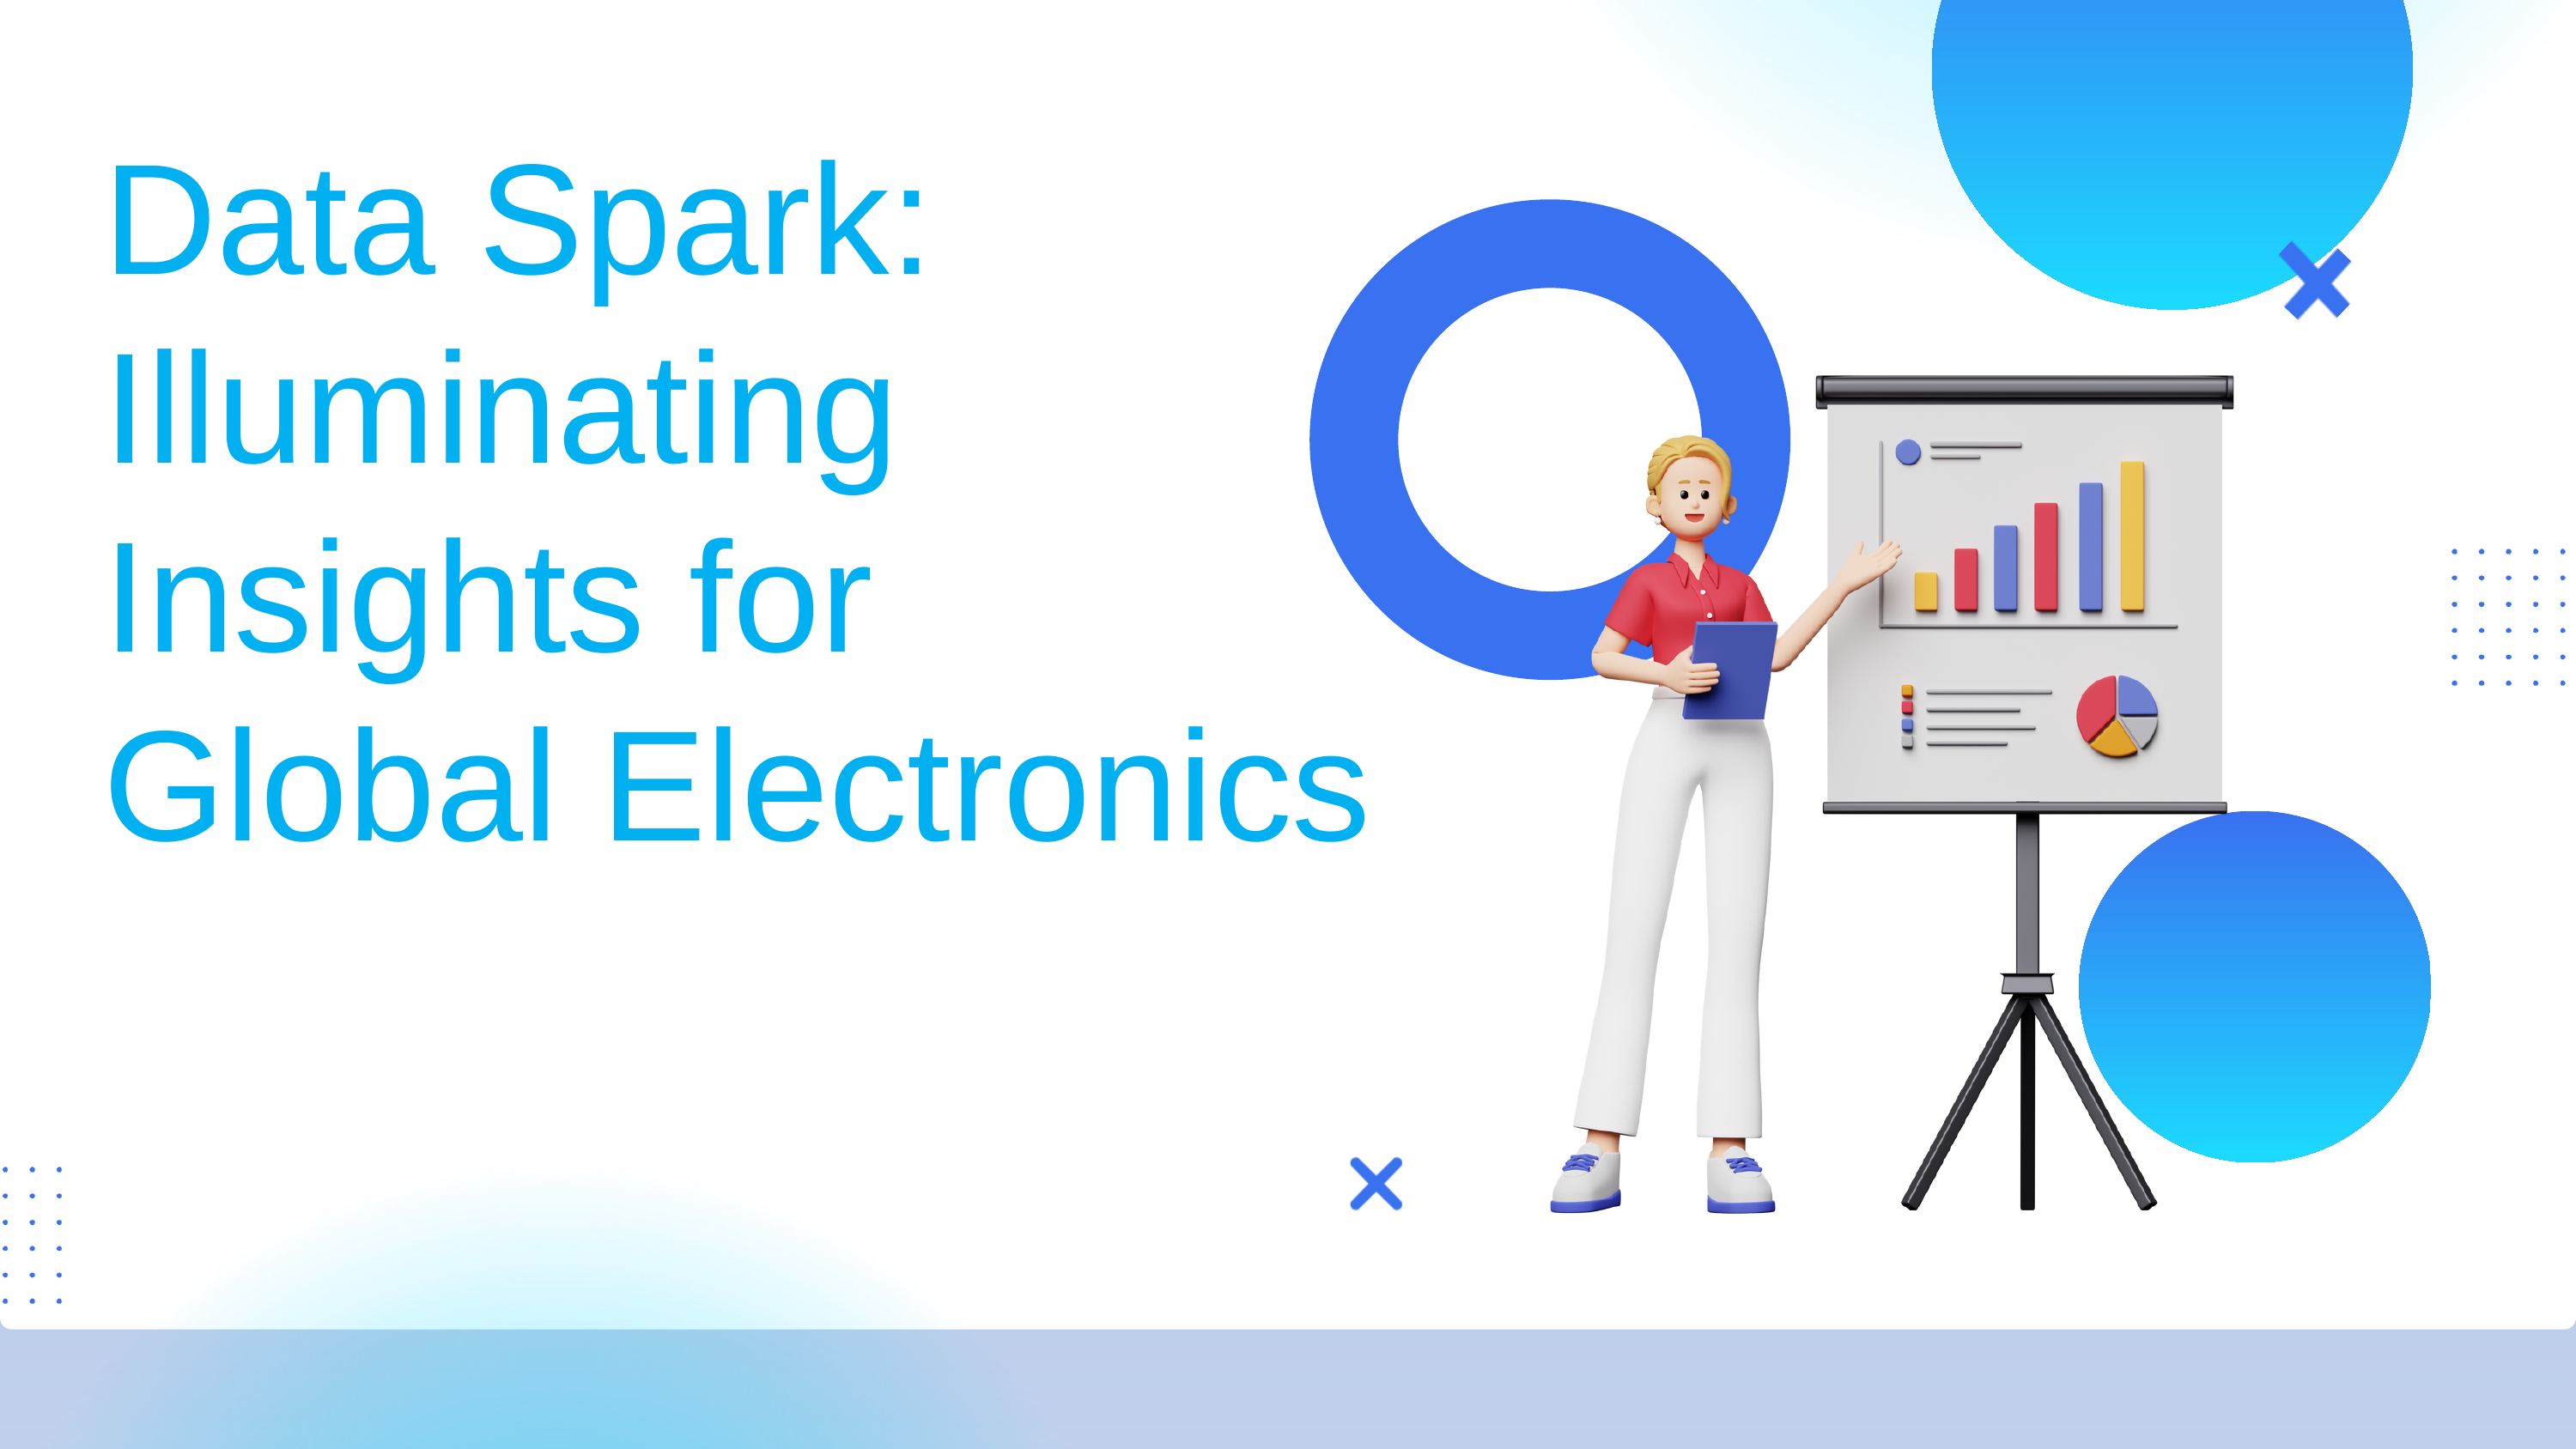

Data Spark: Illuminating
Insights for
Global Electronics